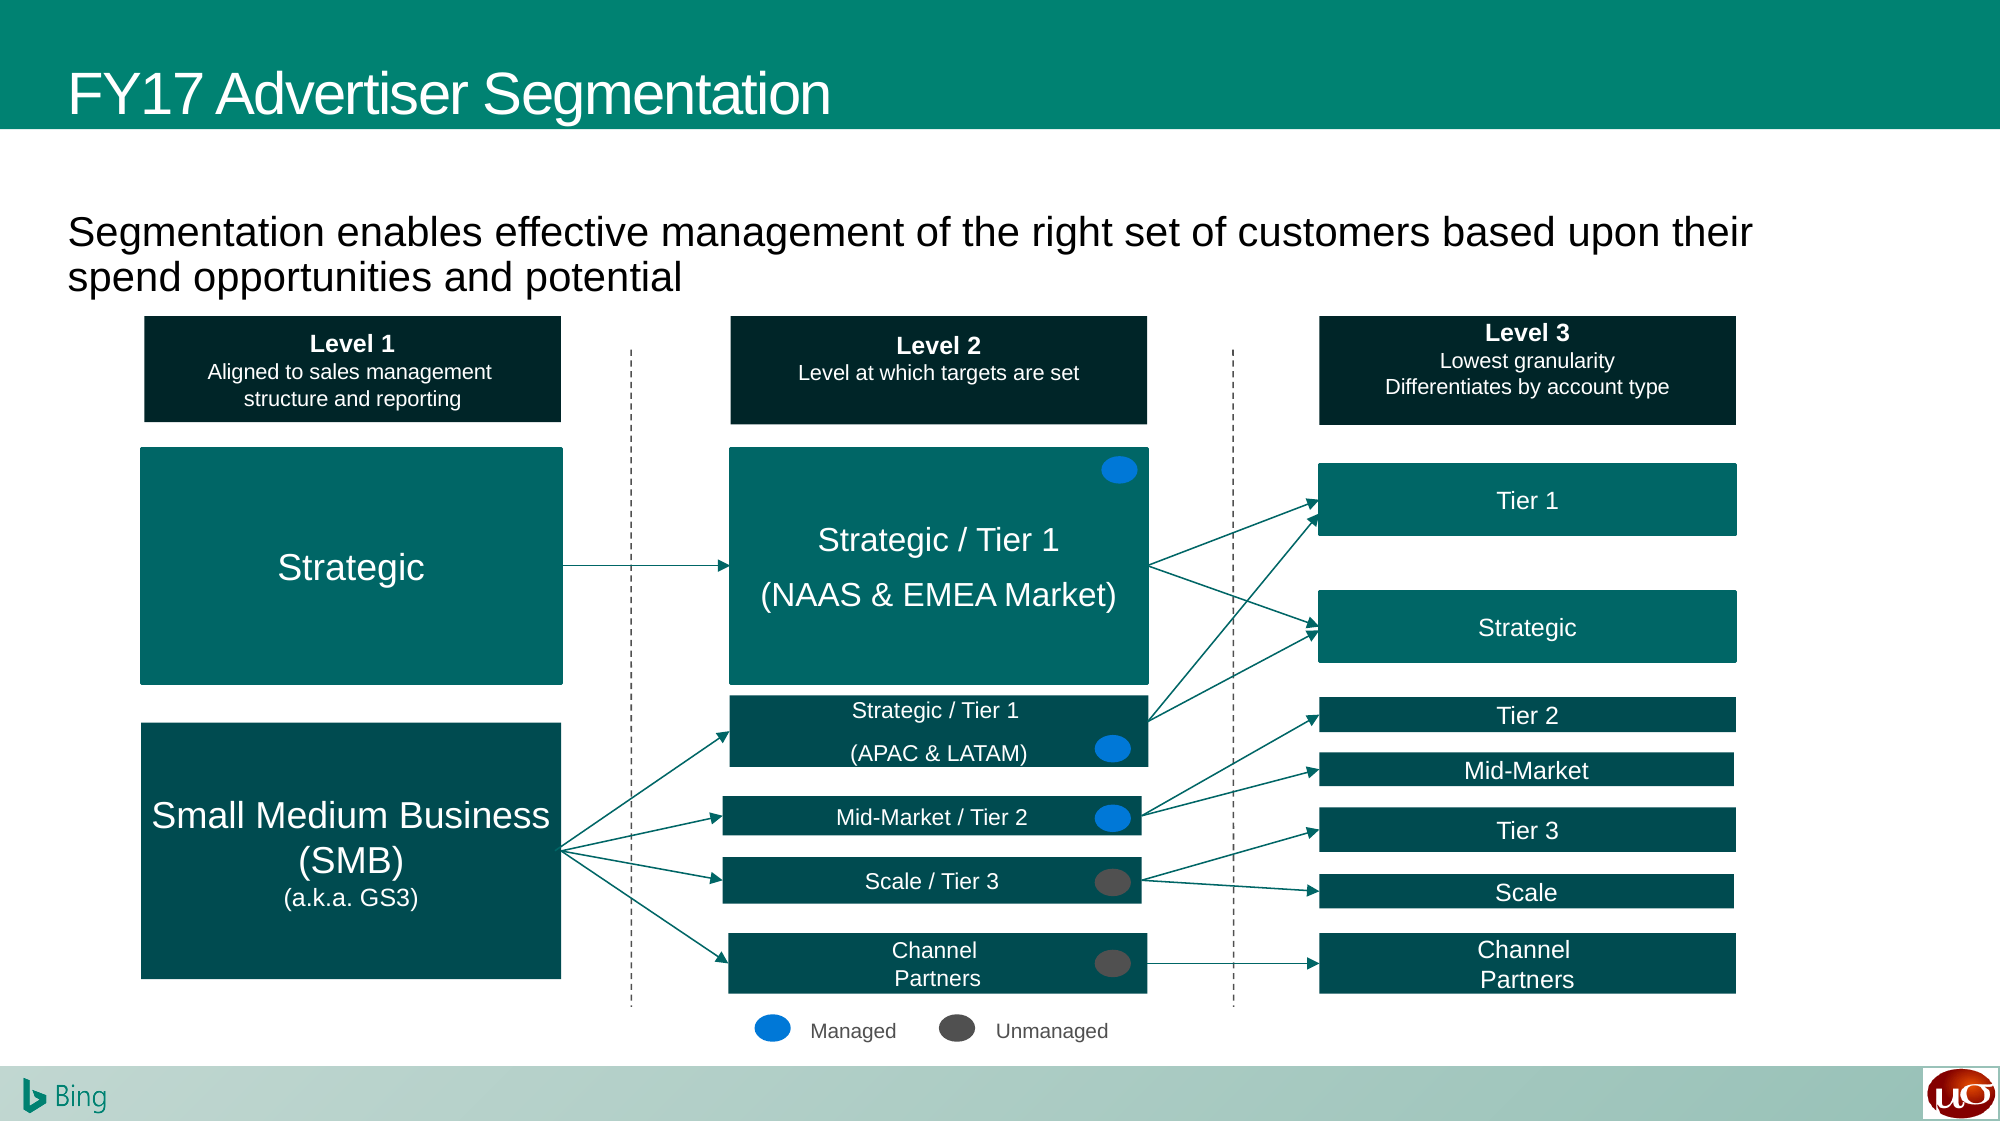

# FY17 Advertiser Segmentation
Segmentation enables effective management of the right set of customers based upon their spend opportunities and potential
Level 3
Lowest granularity
Differentiates by account type

Level 2
Level at which targets are set

Level 1
Aligned to sales management
structure and reporting
Strategic
Strategic / Tier 1
(NAAS & EMEA Market)

Tier 1
Strategic
Strategic / Tier 1
(APAC & LATAM)
Tier 2
Small Medium Business (SMB)
(a.k.a. GS3)

Mid-Market
Mid-Market / Tier 2

Tier 3
Scale / Tier 3

Scale
Channel
Partners
Channel
Partners

Managed
Unmanaged